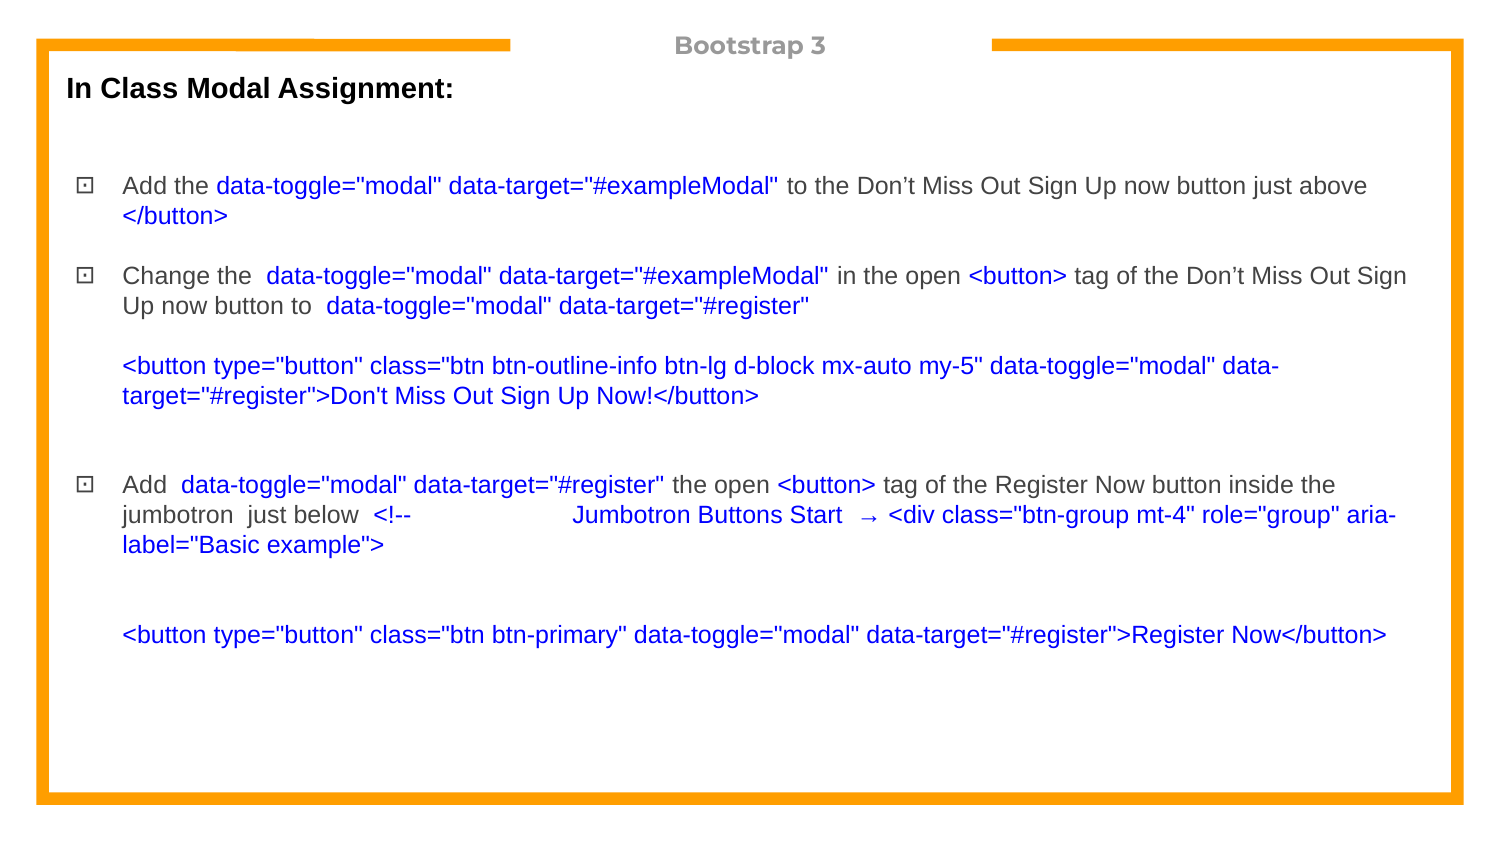

# Bootstrap 3

In Class Modal Assignment:

Add the data-toggle="modal" data-target="#exampleModal" to the Don’t Miss Out Sign Up now button just above </button>

Change the  data-toggle="modal" data-target="#exampleModal" in the open <button> tag of the Don’t Miss Out Sign Up now button to  data-toggle="modal" data-target="#register"

<button type="button" class="btn btn-outline-info btn-lg d-block mx-auto my-5" data-toggle="modal" data-target="#register">Don't Miss Out Sign Up Now!</button>

Add  data-toggle="modal" data-target="#register" the open <button> tag of the Register Now button inside the jumbotron  just below  <!--   	Jumbotron Buttons Start  → <div class="btn-group mt-4" role="group" aria-label="Basic example">

<button type="button" class="btn btn-primary" data-toggle="modal" data-target="#register">Register Now</button>